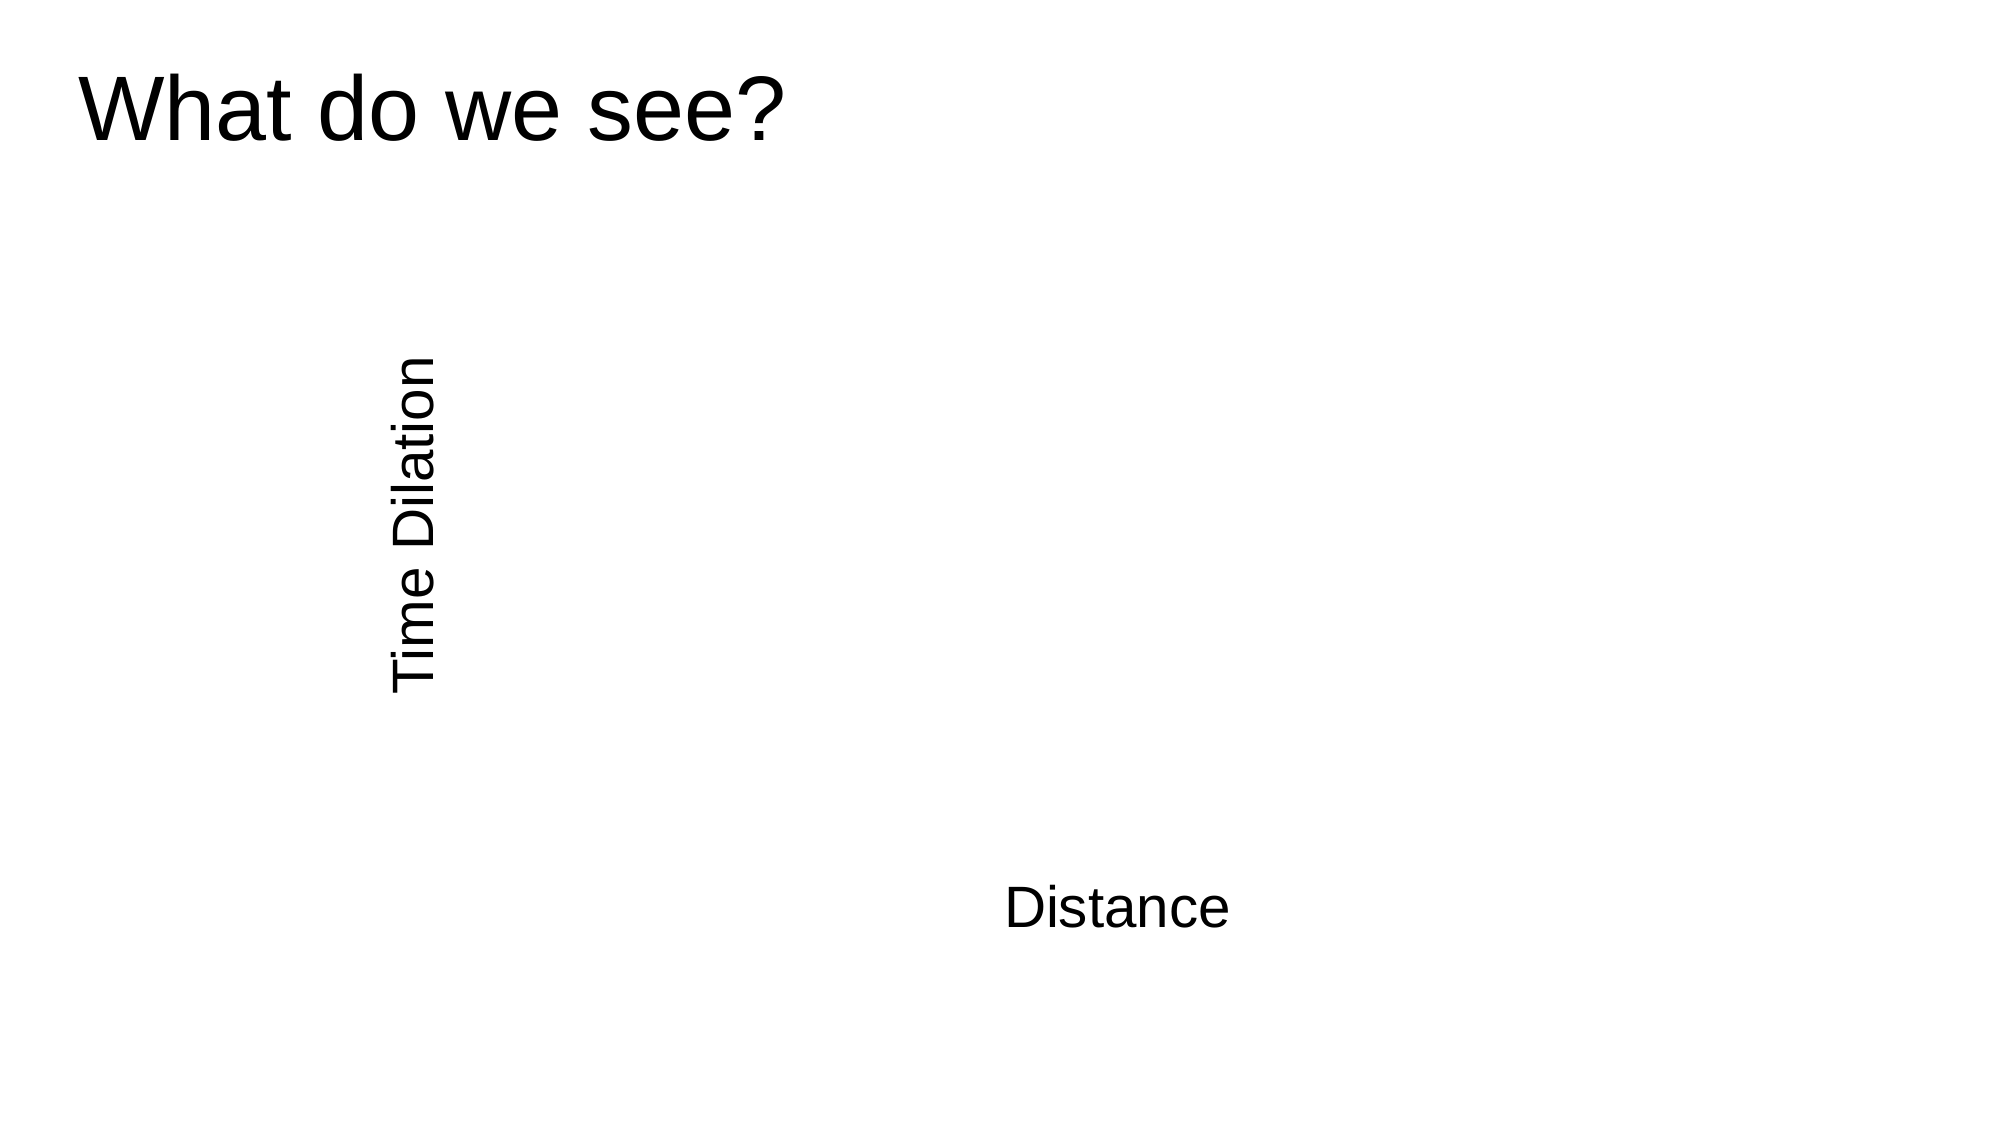

What do we see?
Time Dilation
Distance